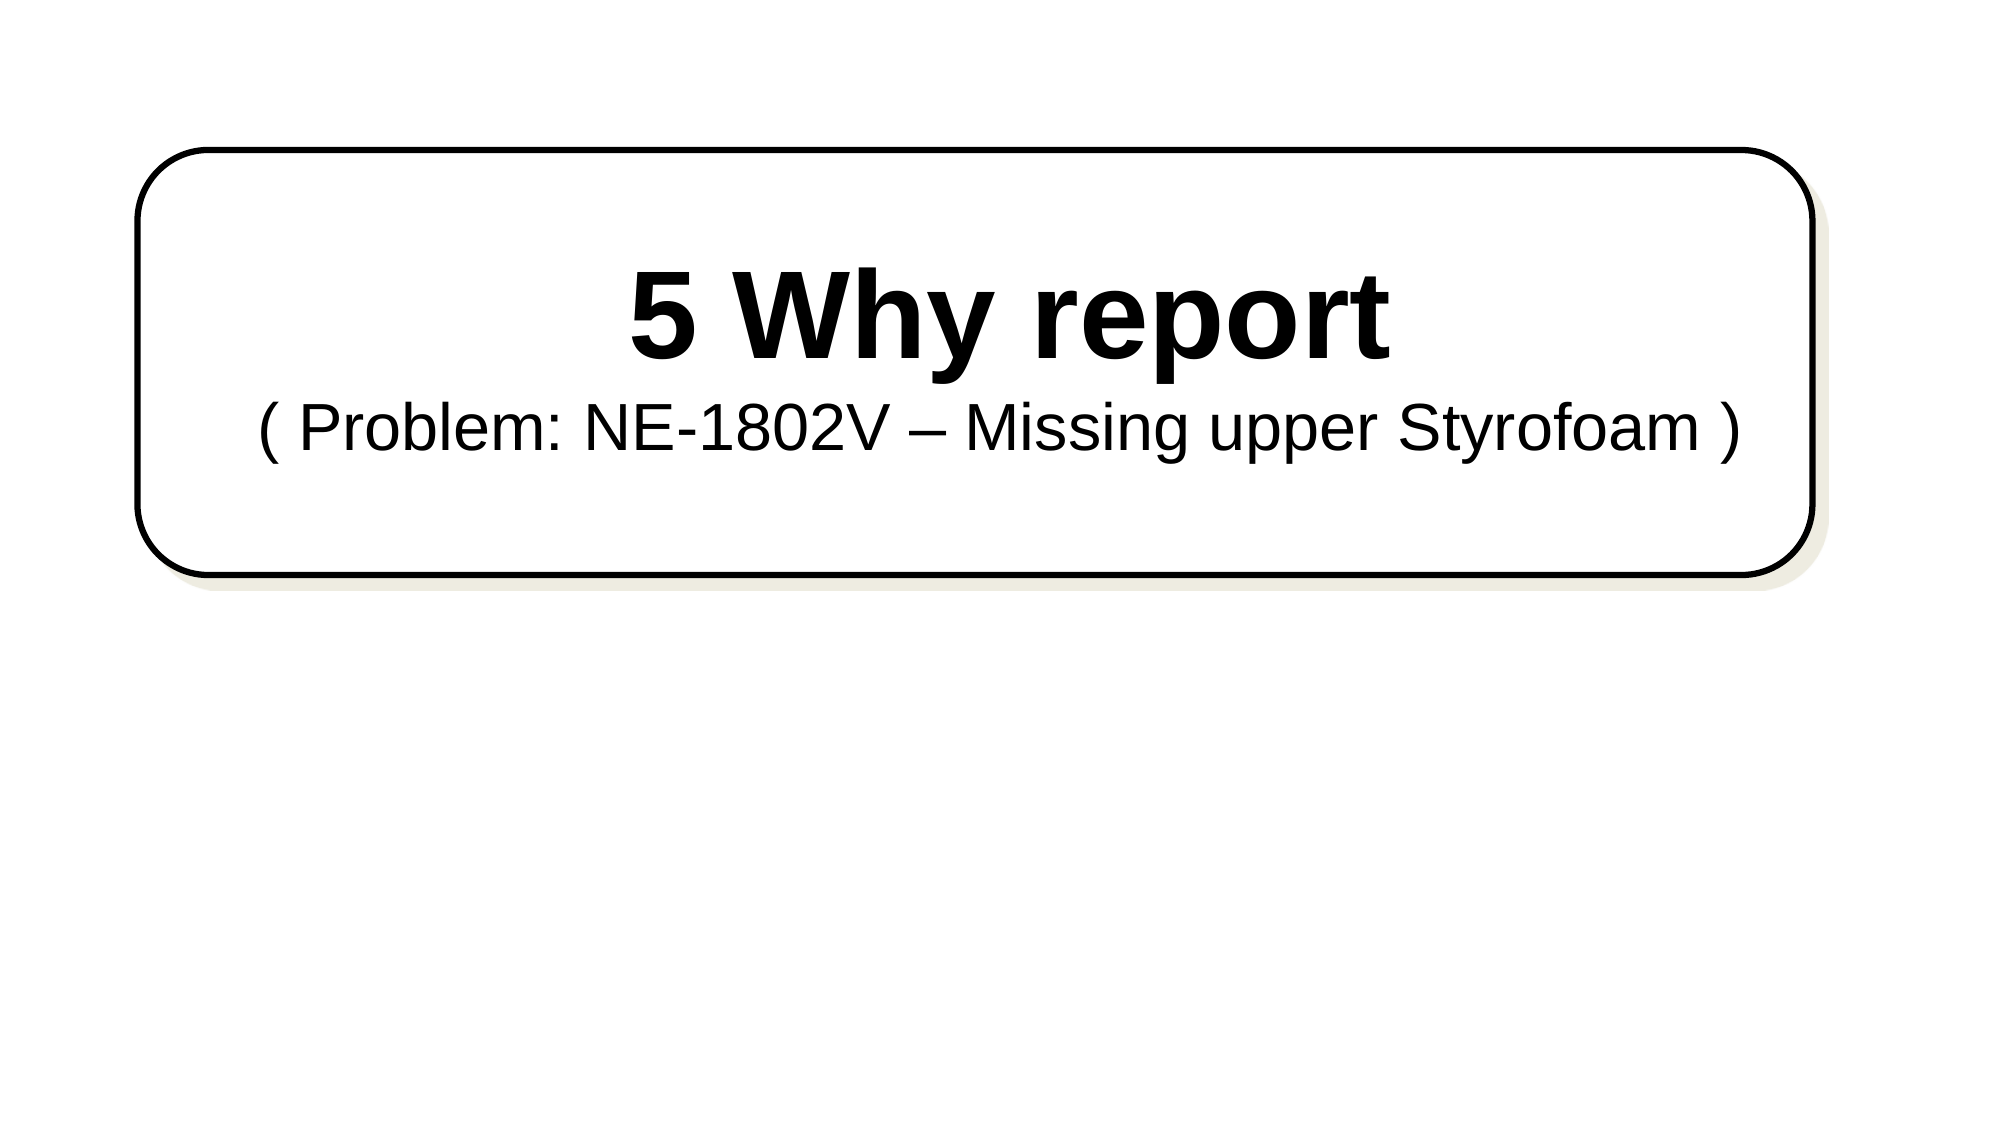

5 Why report
( Problem: NE-1802V – Missing upper Styrofoam )